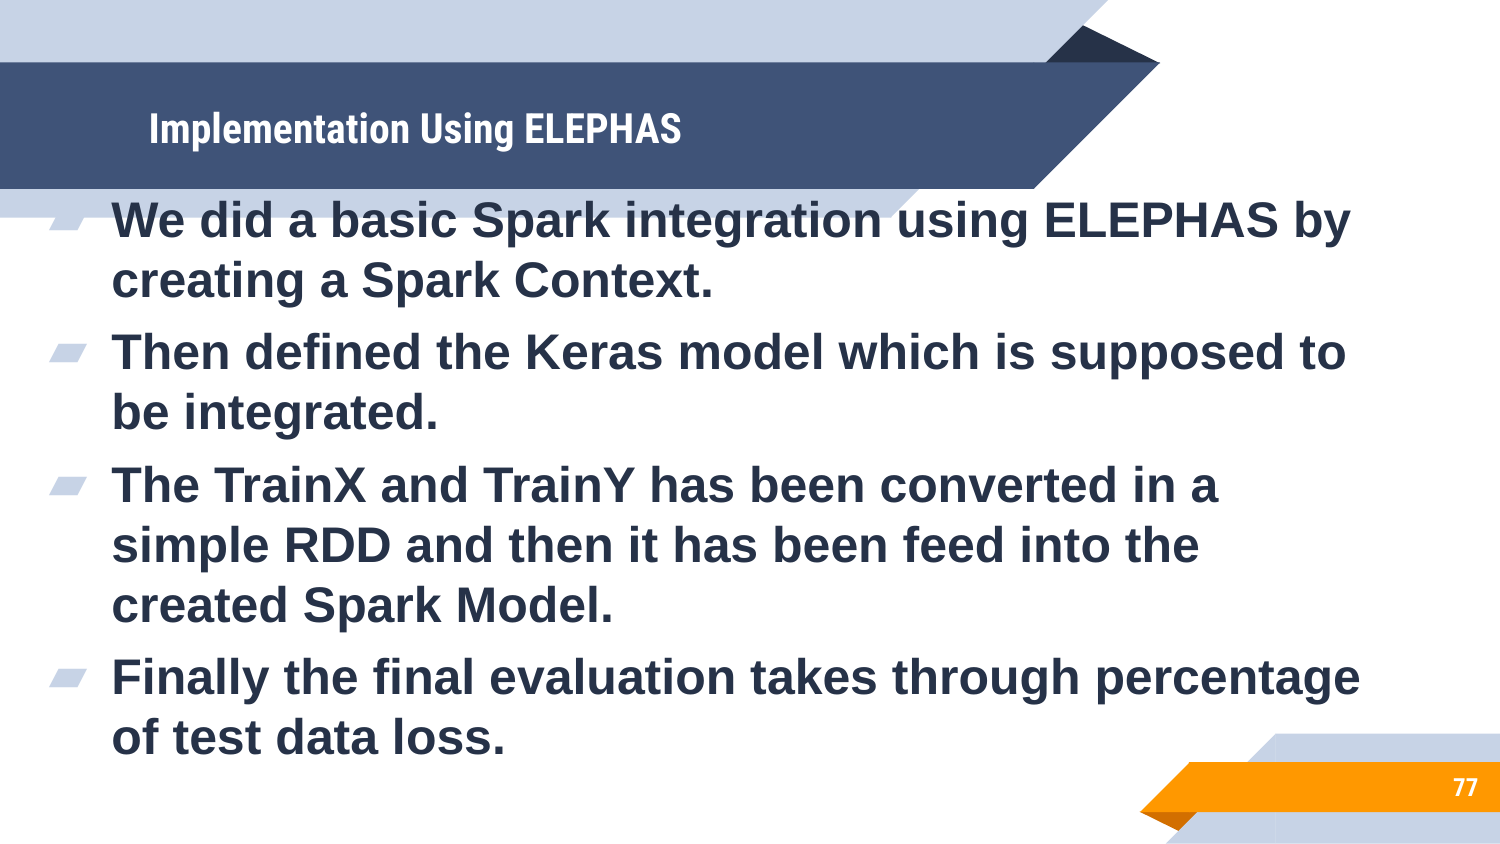

# Implementation Using ELEPHAS
We did a basic Spark integration using ELEPHAS by creating a Spark Context.
Then defined the Keras model which is supposed to be integrated.
The TrainX and TrainY has been converted in a simple RDD and then it has been feed into the created Spark Model.
Finally the final evaluation takes through percentage of test data loss.
77